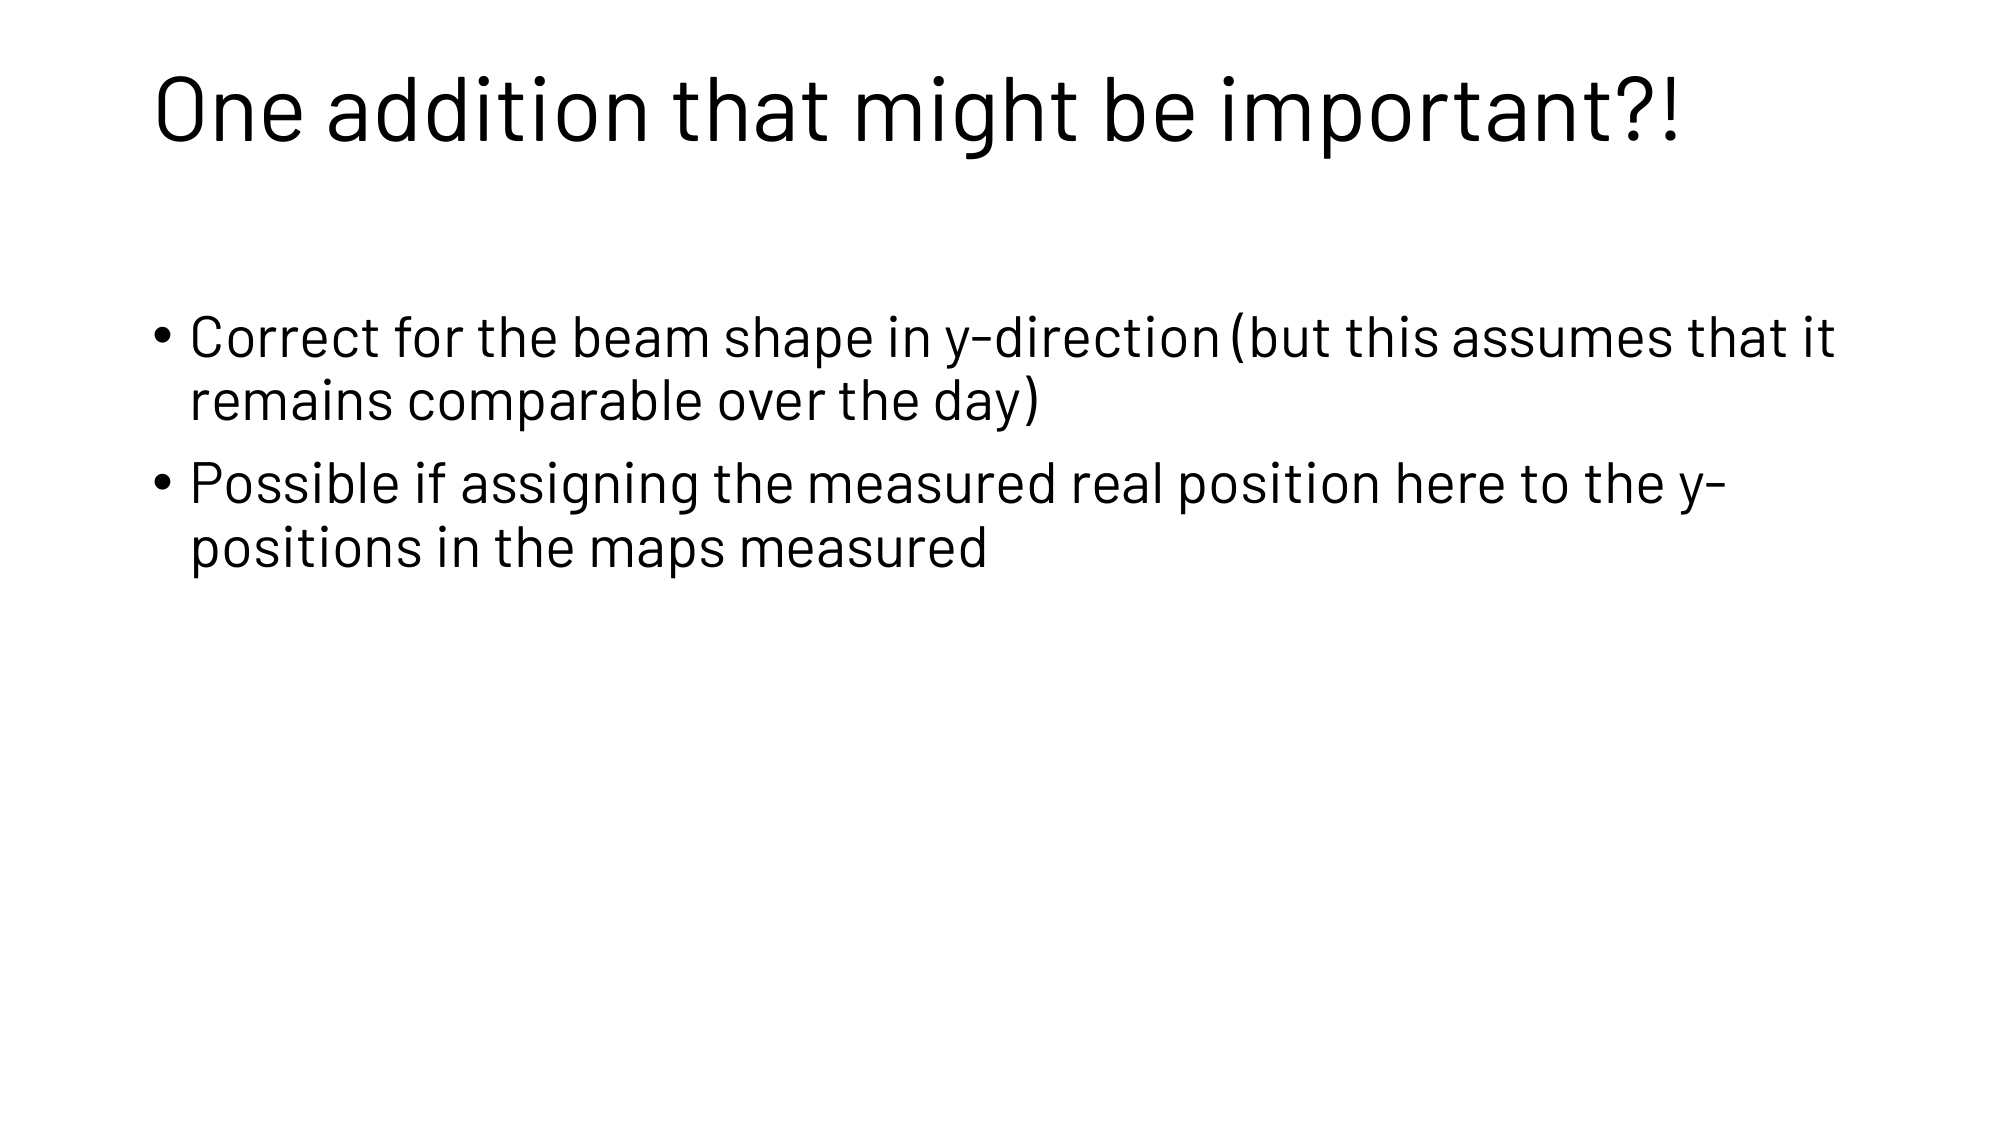

# One addition that might be important?!
Correct for the beam shape in y-direction (but this assumes that it remains comparable over the day)
Possible if assigning the measured real position here to the y-positions in the maps measured